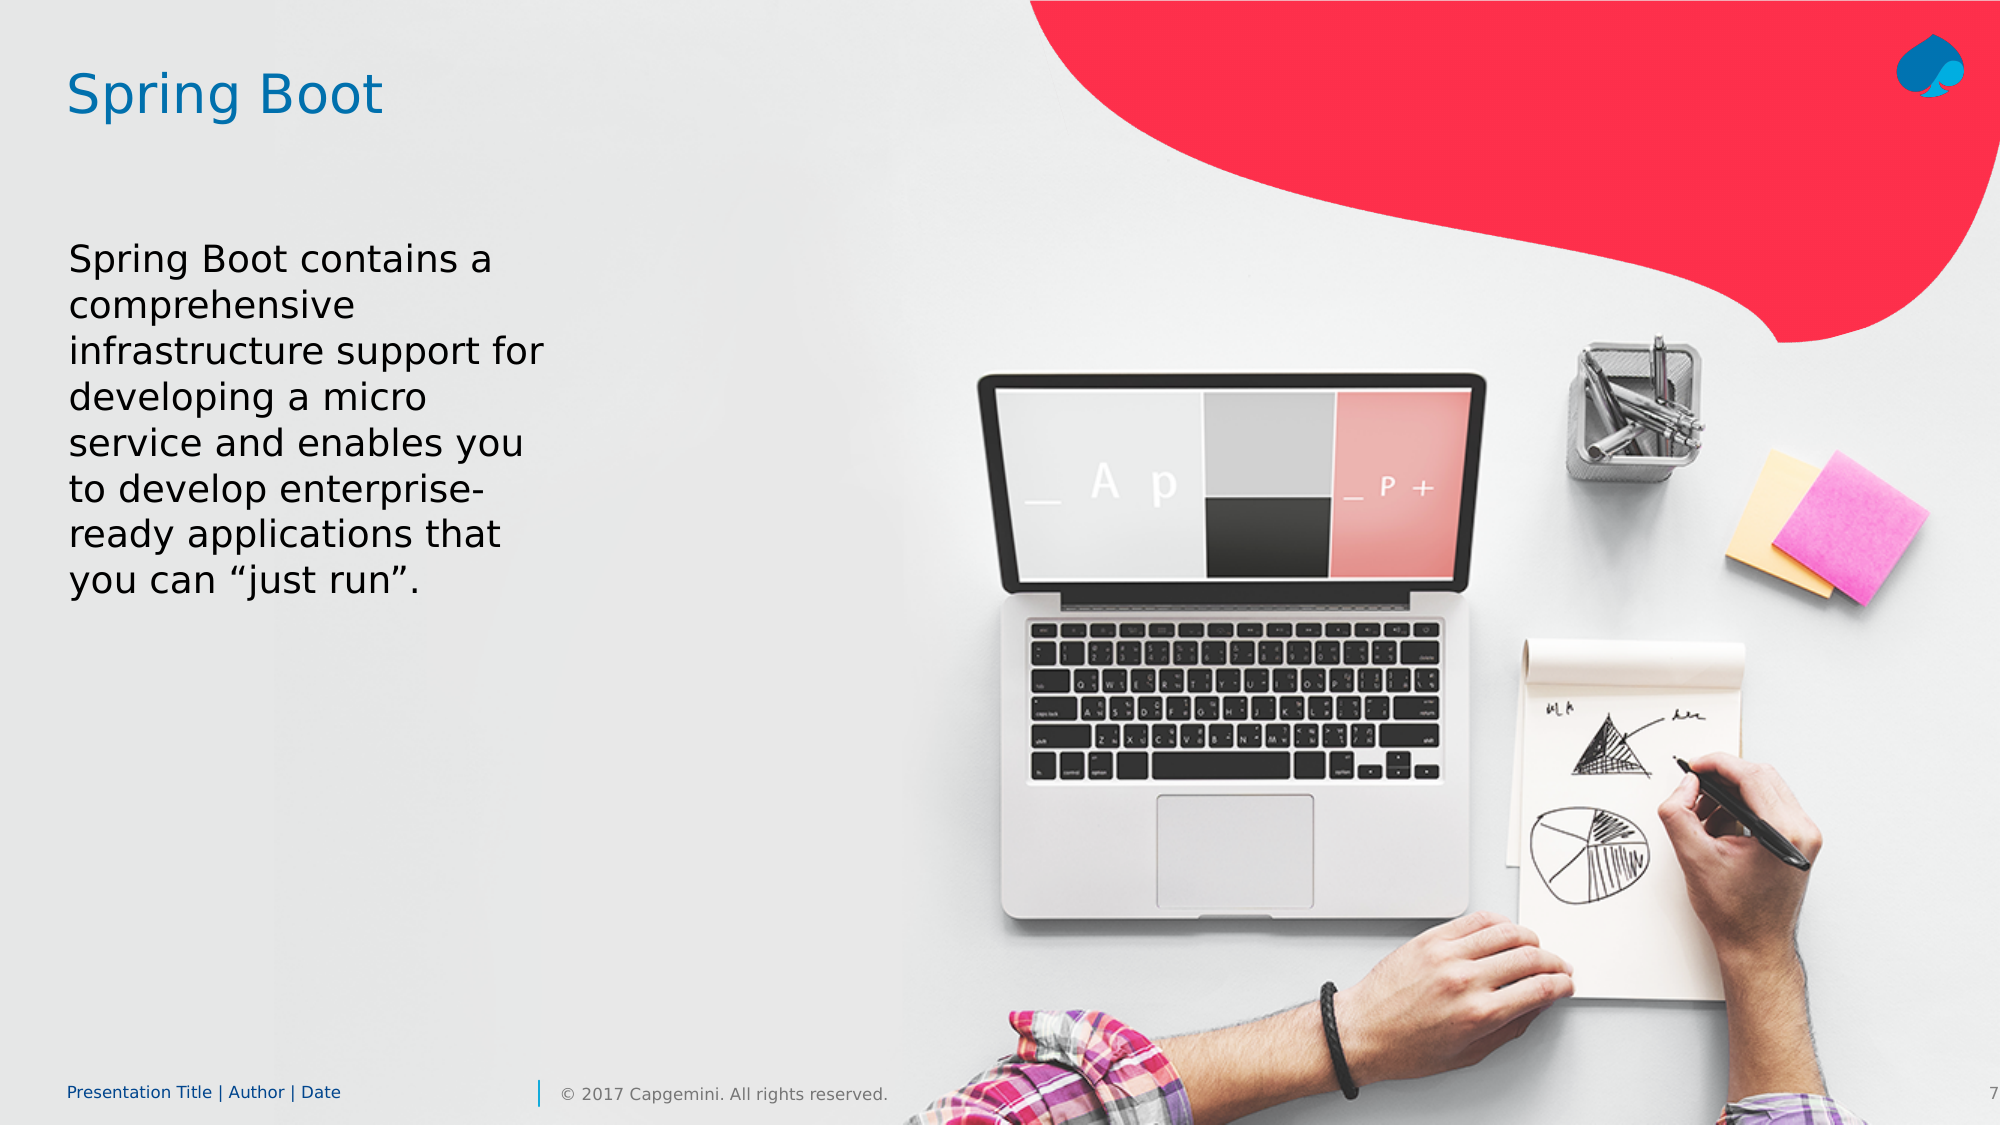

# Spring Boot
Spring Boot contains a comprehensive infrastructure support for developing a micro service and enables you to develop enterprise-ready applications that you can “just run”.